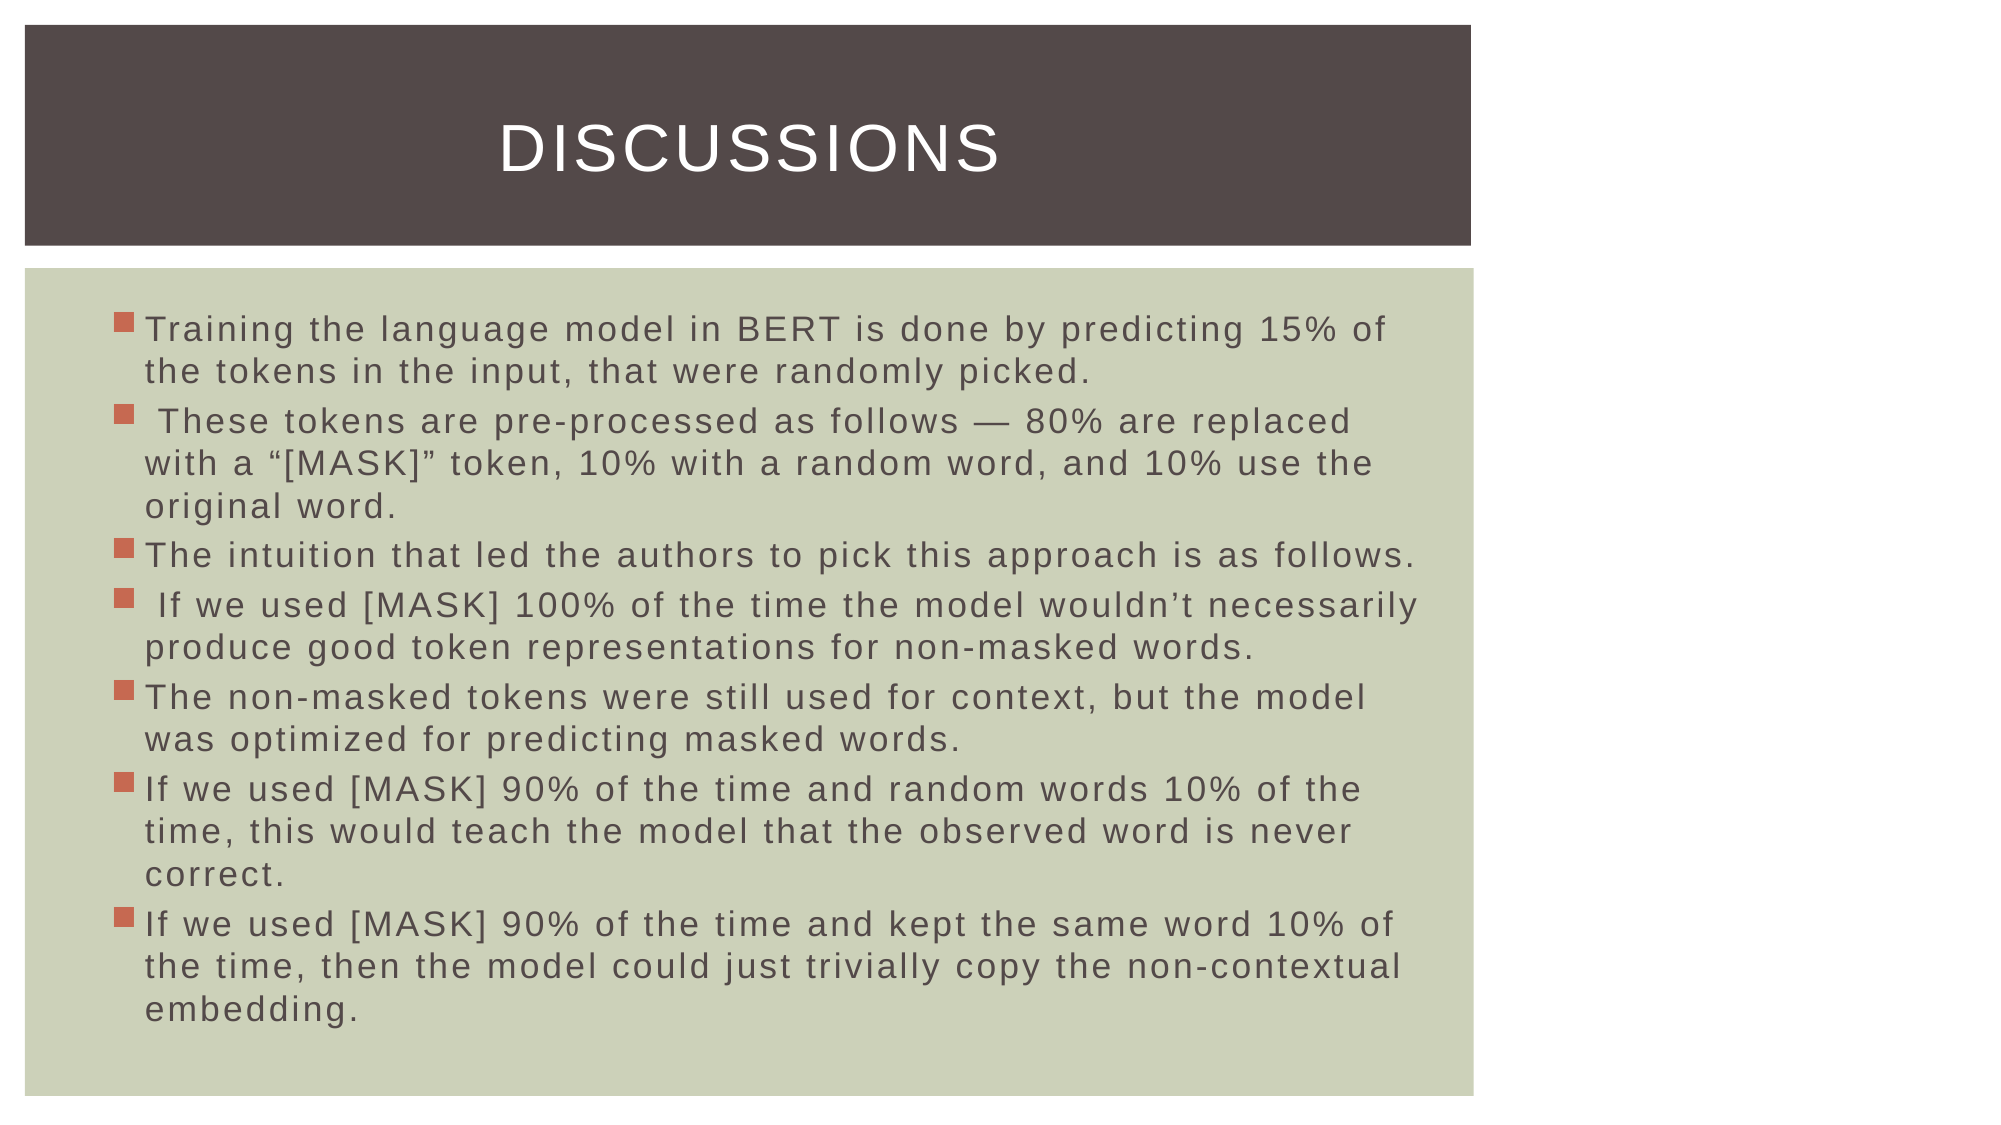

# Discussions
Training the language model in BERT is done by predicting 15% of the tokens in the input, that were randomly picked.
 These tokens are pre-processed as follows — 80% are replaced with a “[MASK]” token, 10% with a random word, and 10% use the original word.
The intuition that led the authors to pick this approach is as follows.
 If we used [MASK] 100% of the time the model wouldn’t necessarily produce good token representations for non-masked words.
The non-masked tokens were still used for context, but the model was optimized for predicting masked words.
If we used [MASK] 90% of the time and random words 10% of the time, this would teach the model that the observed word is never correct.
If we used [MASK] 90% of the time and kept the same word 10% of the time, then the model could just trivially copy the non-contextual embedding.